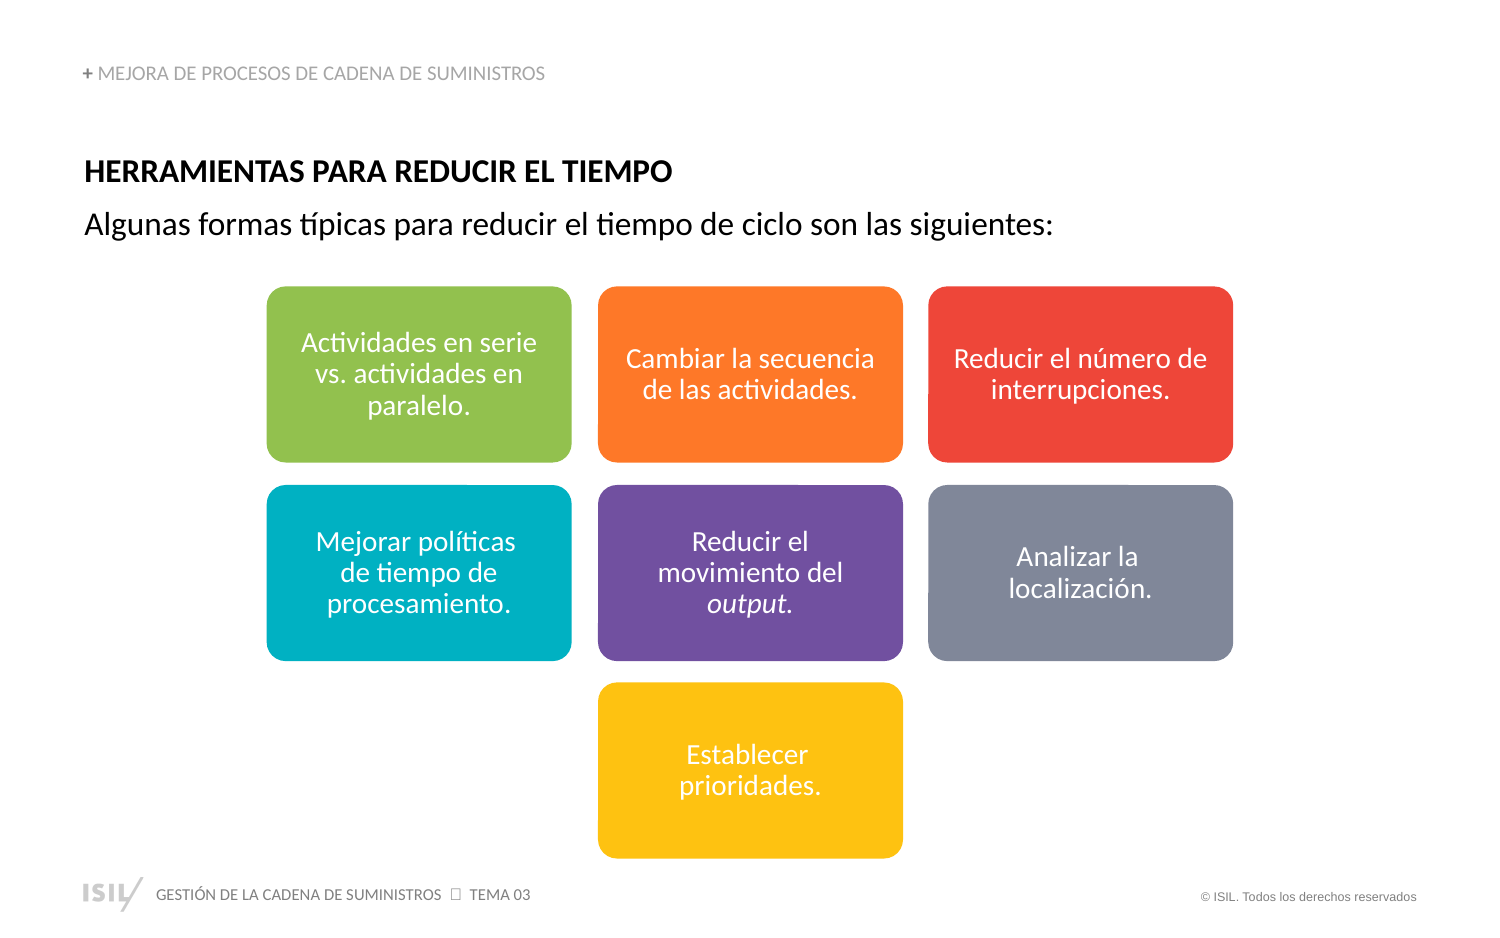

+ MEJORA DE PROCESOS DE CADENA DE SUMINISTROS
HERRAMIENTAS PARA REDUCIR EL TIEMPO
Algunas formas típicas para reducir el tiempo de ciclo son las siguientes:
Actividades en serie vs. actividades en paralelo.
Cambiar la secuencia de las actividades.
Reducir el número de interrupciones.
Mejorar políticas
de tiempo de procesamiento.
Reducir el movimiento del output.
Analizar la
localización.
Establecer
prioridades.